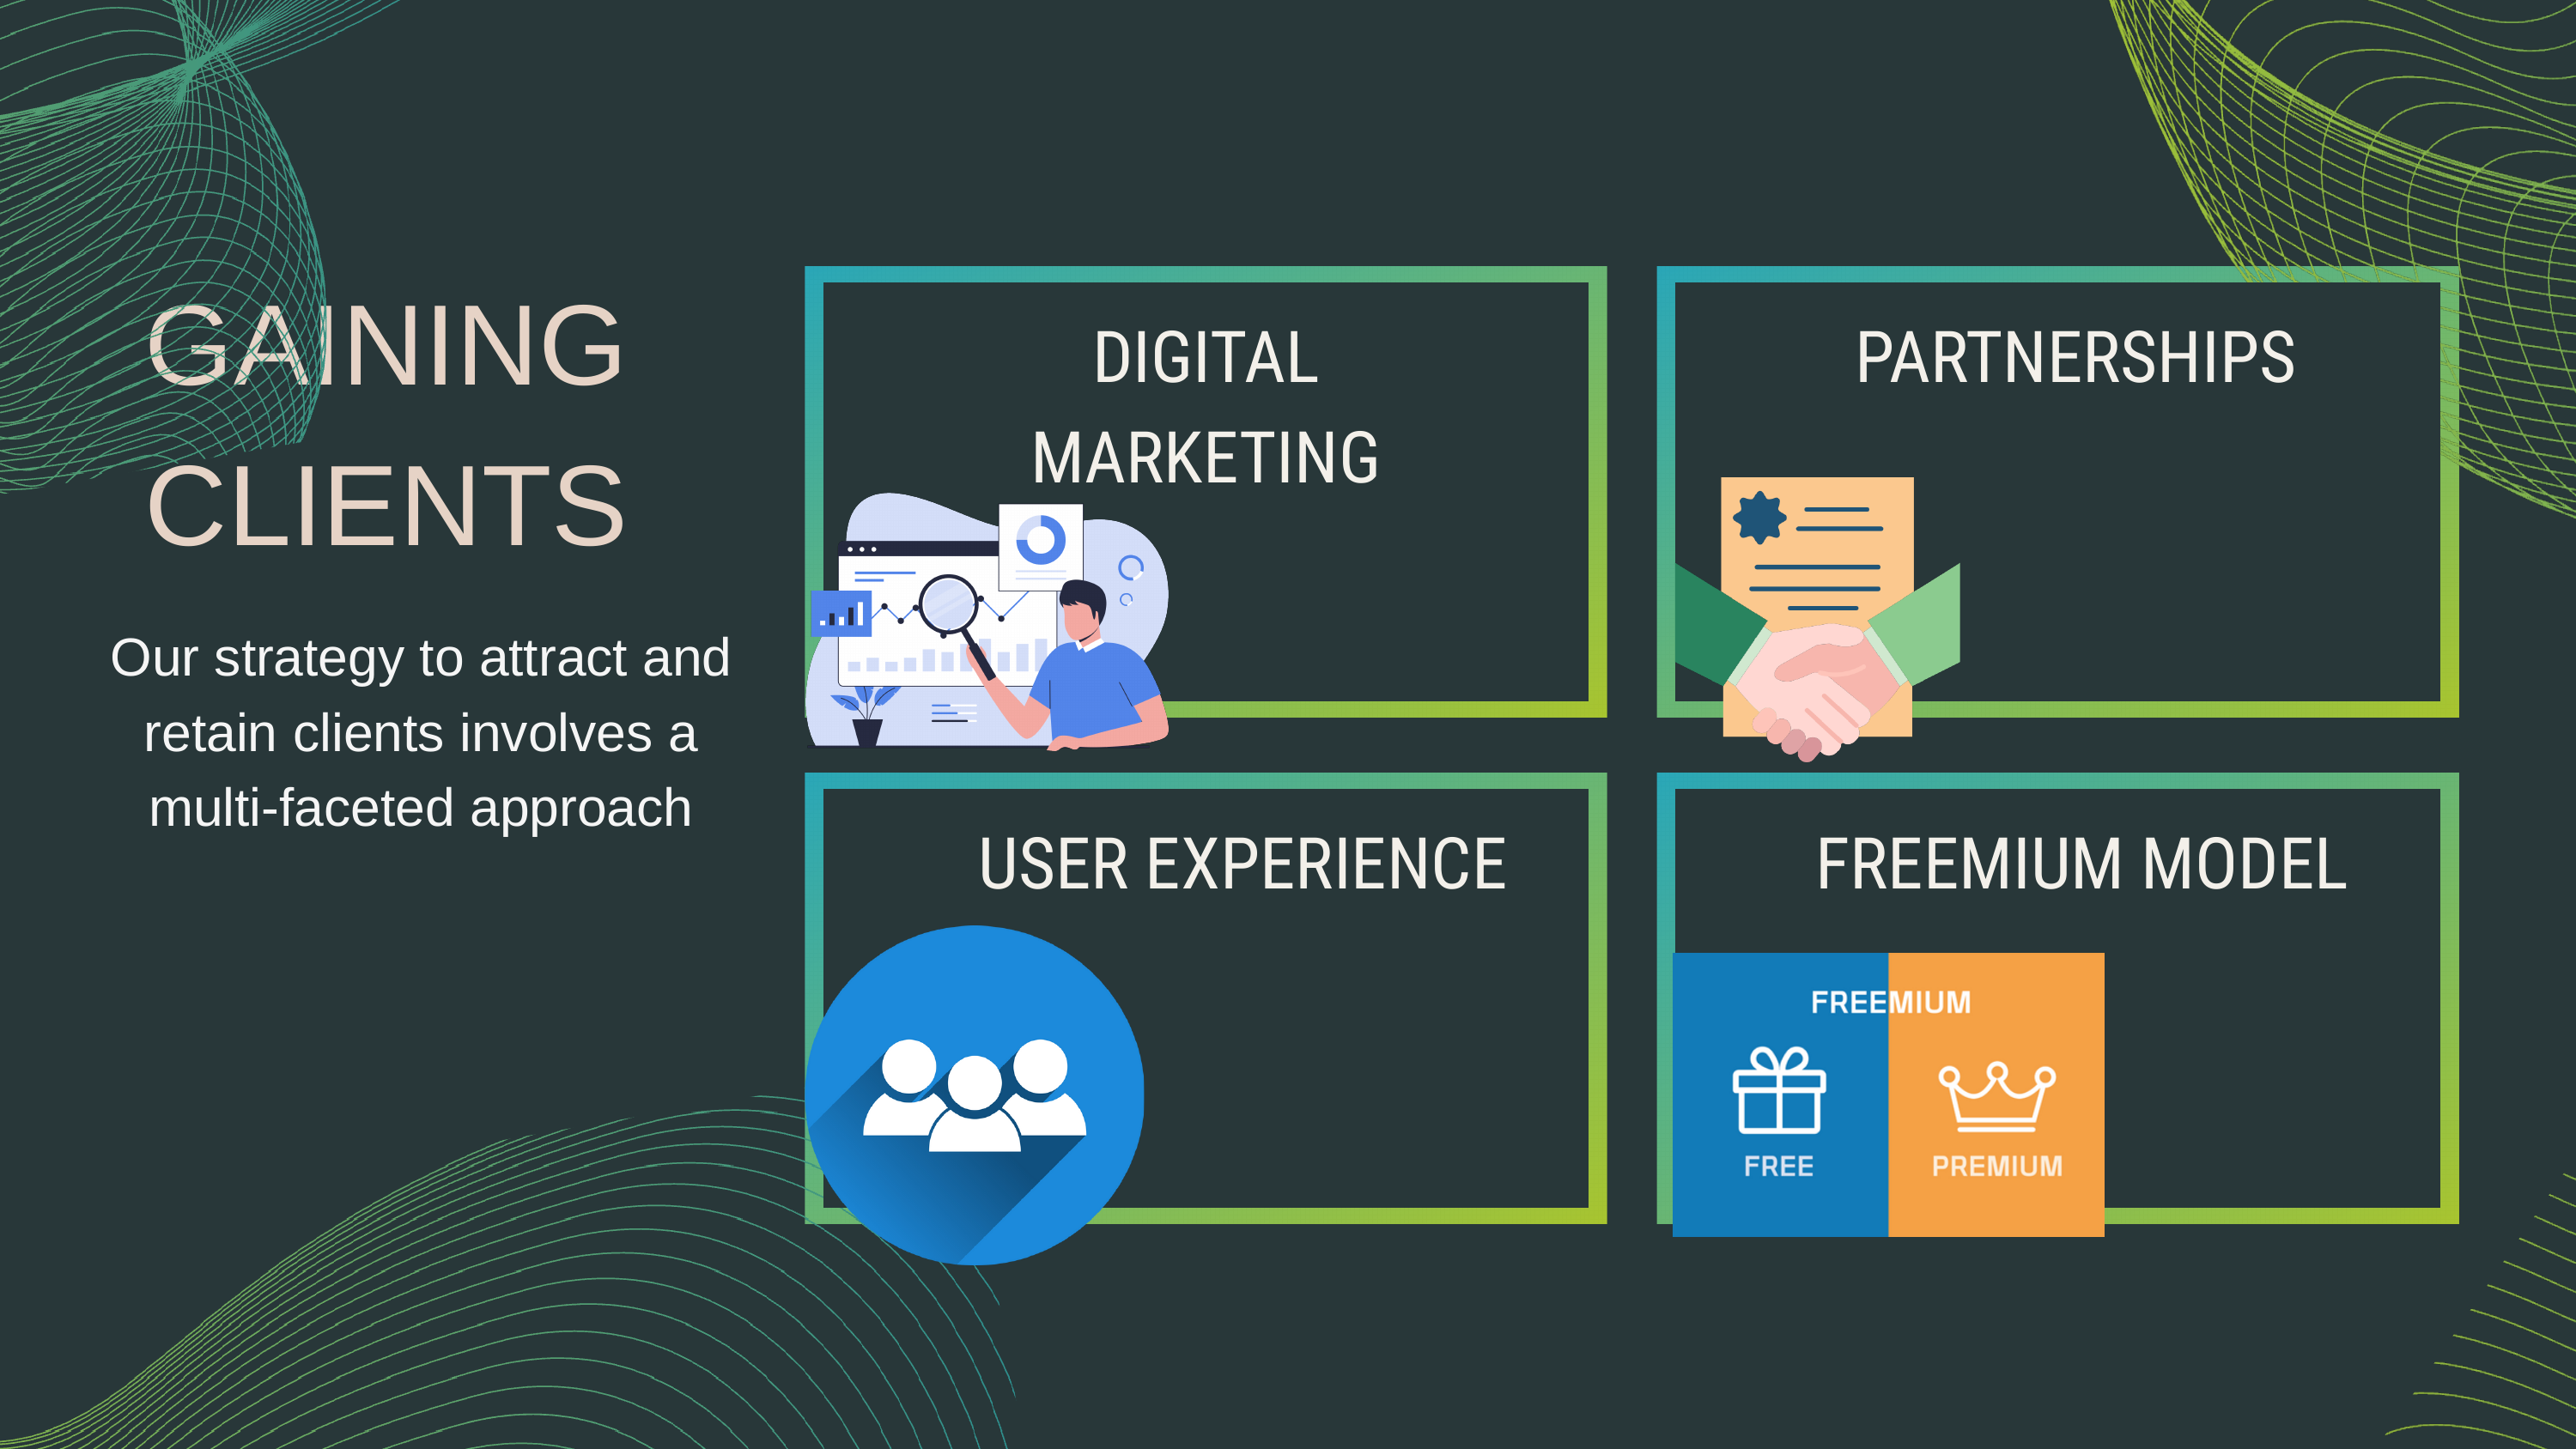

GAINING CLIENTS

DIGITAL MARKETING
PARTNERSHIPS

Our strategy to attract and retain clients involves a multi-faceted approach

USER EXPERIENCE
FREEMIUM MODEL